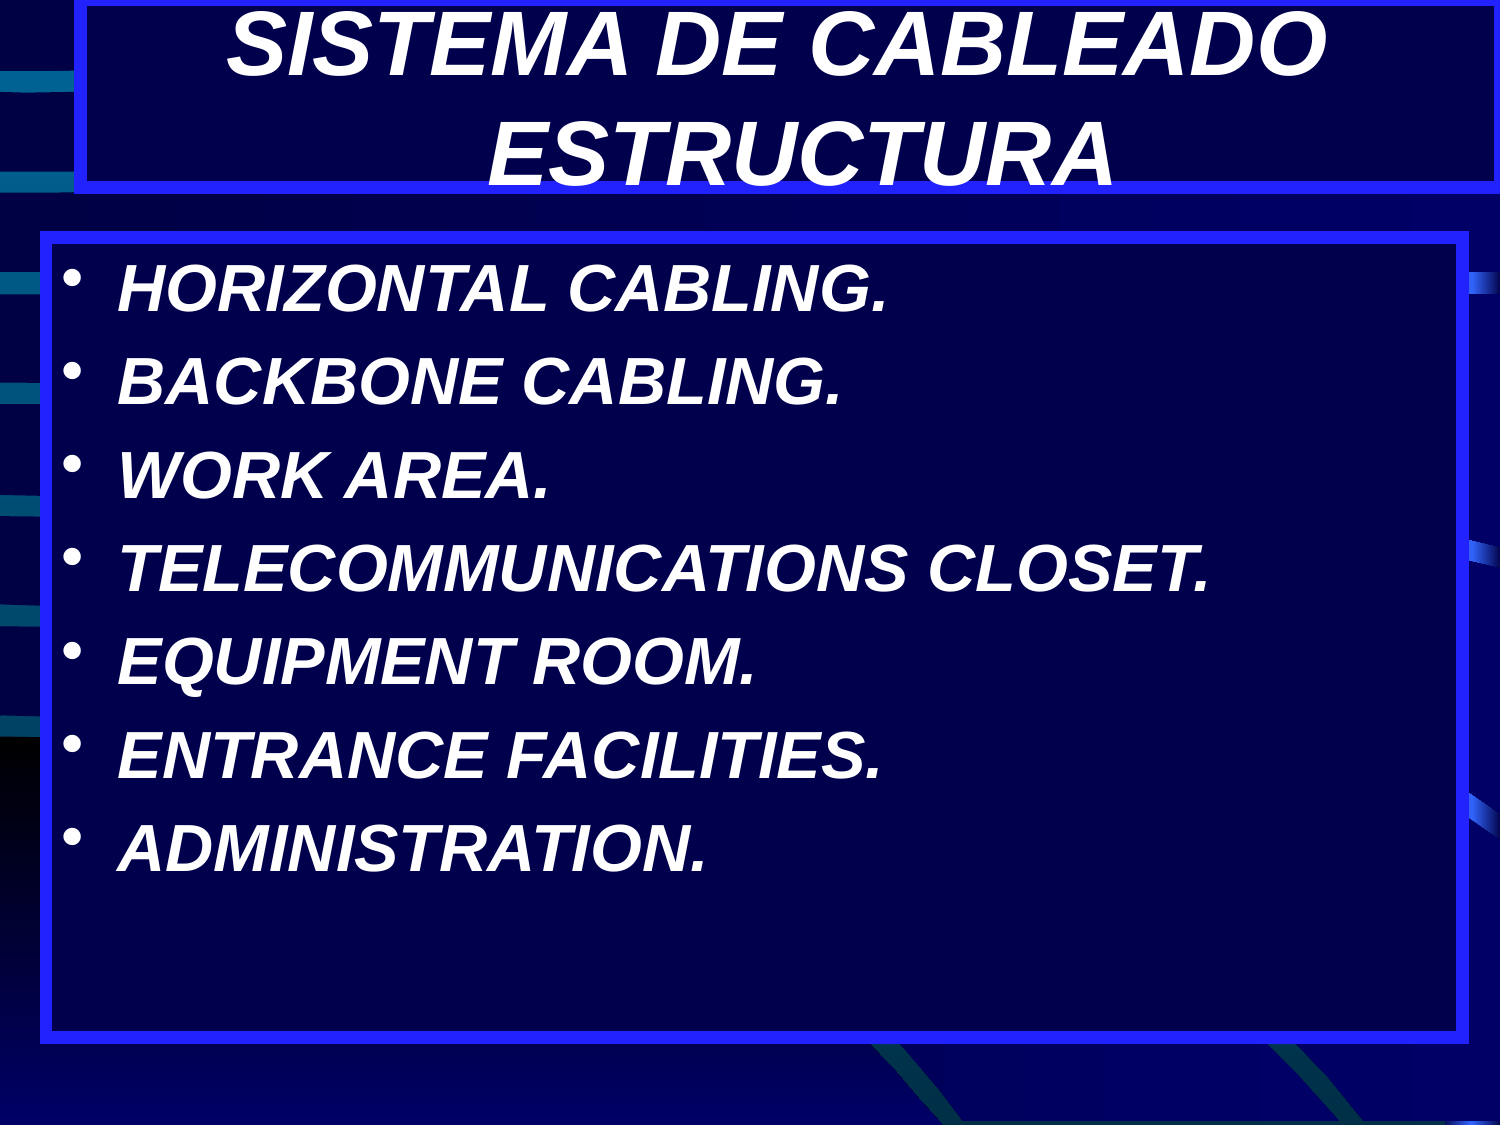

# SISTEMA DE CABLEADO ESTRUCTURA
HORIZONTAL CABLING.
BACKBONE CABLING.
WORK AREA.
TELECOMMUNICATIONS CLOSET.
EQUIPMENT ROOM.
ENTRANCE FACILITIES.
ADMINISTRATION.